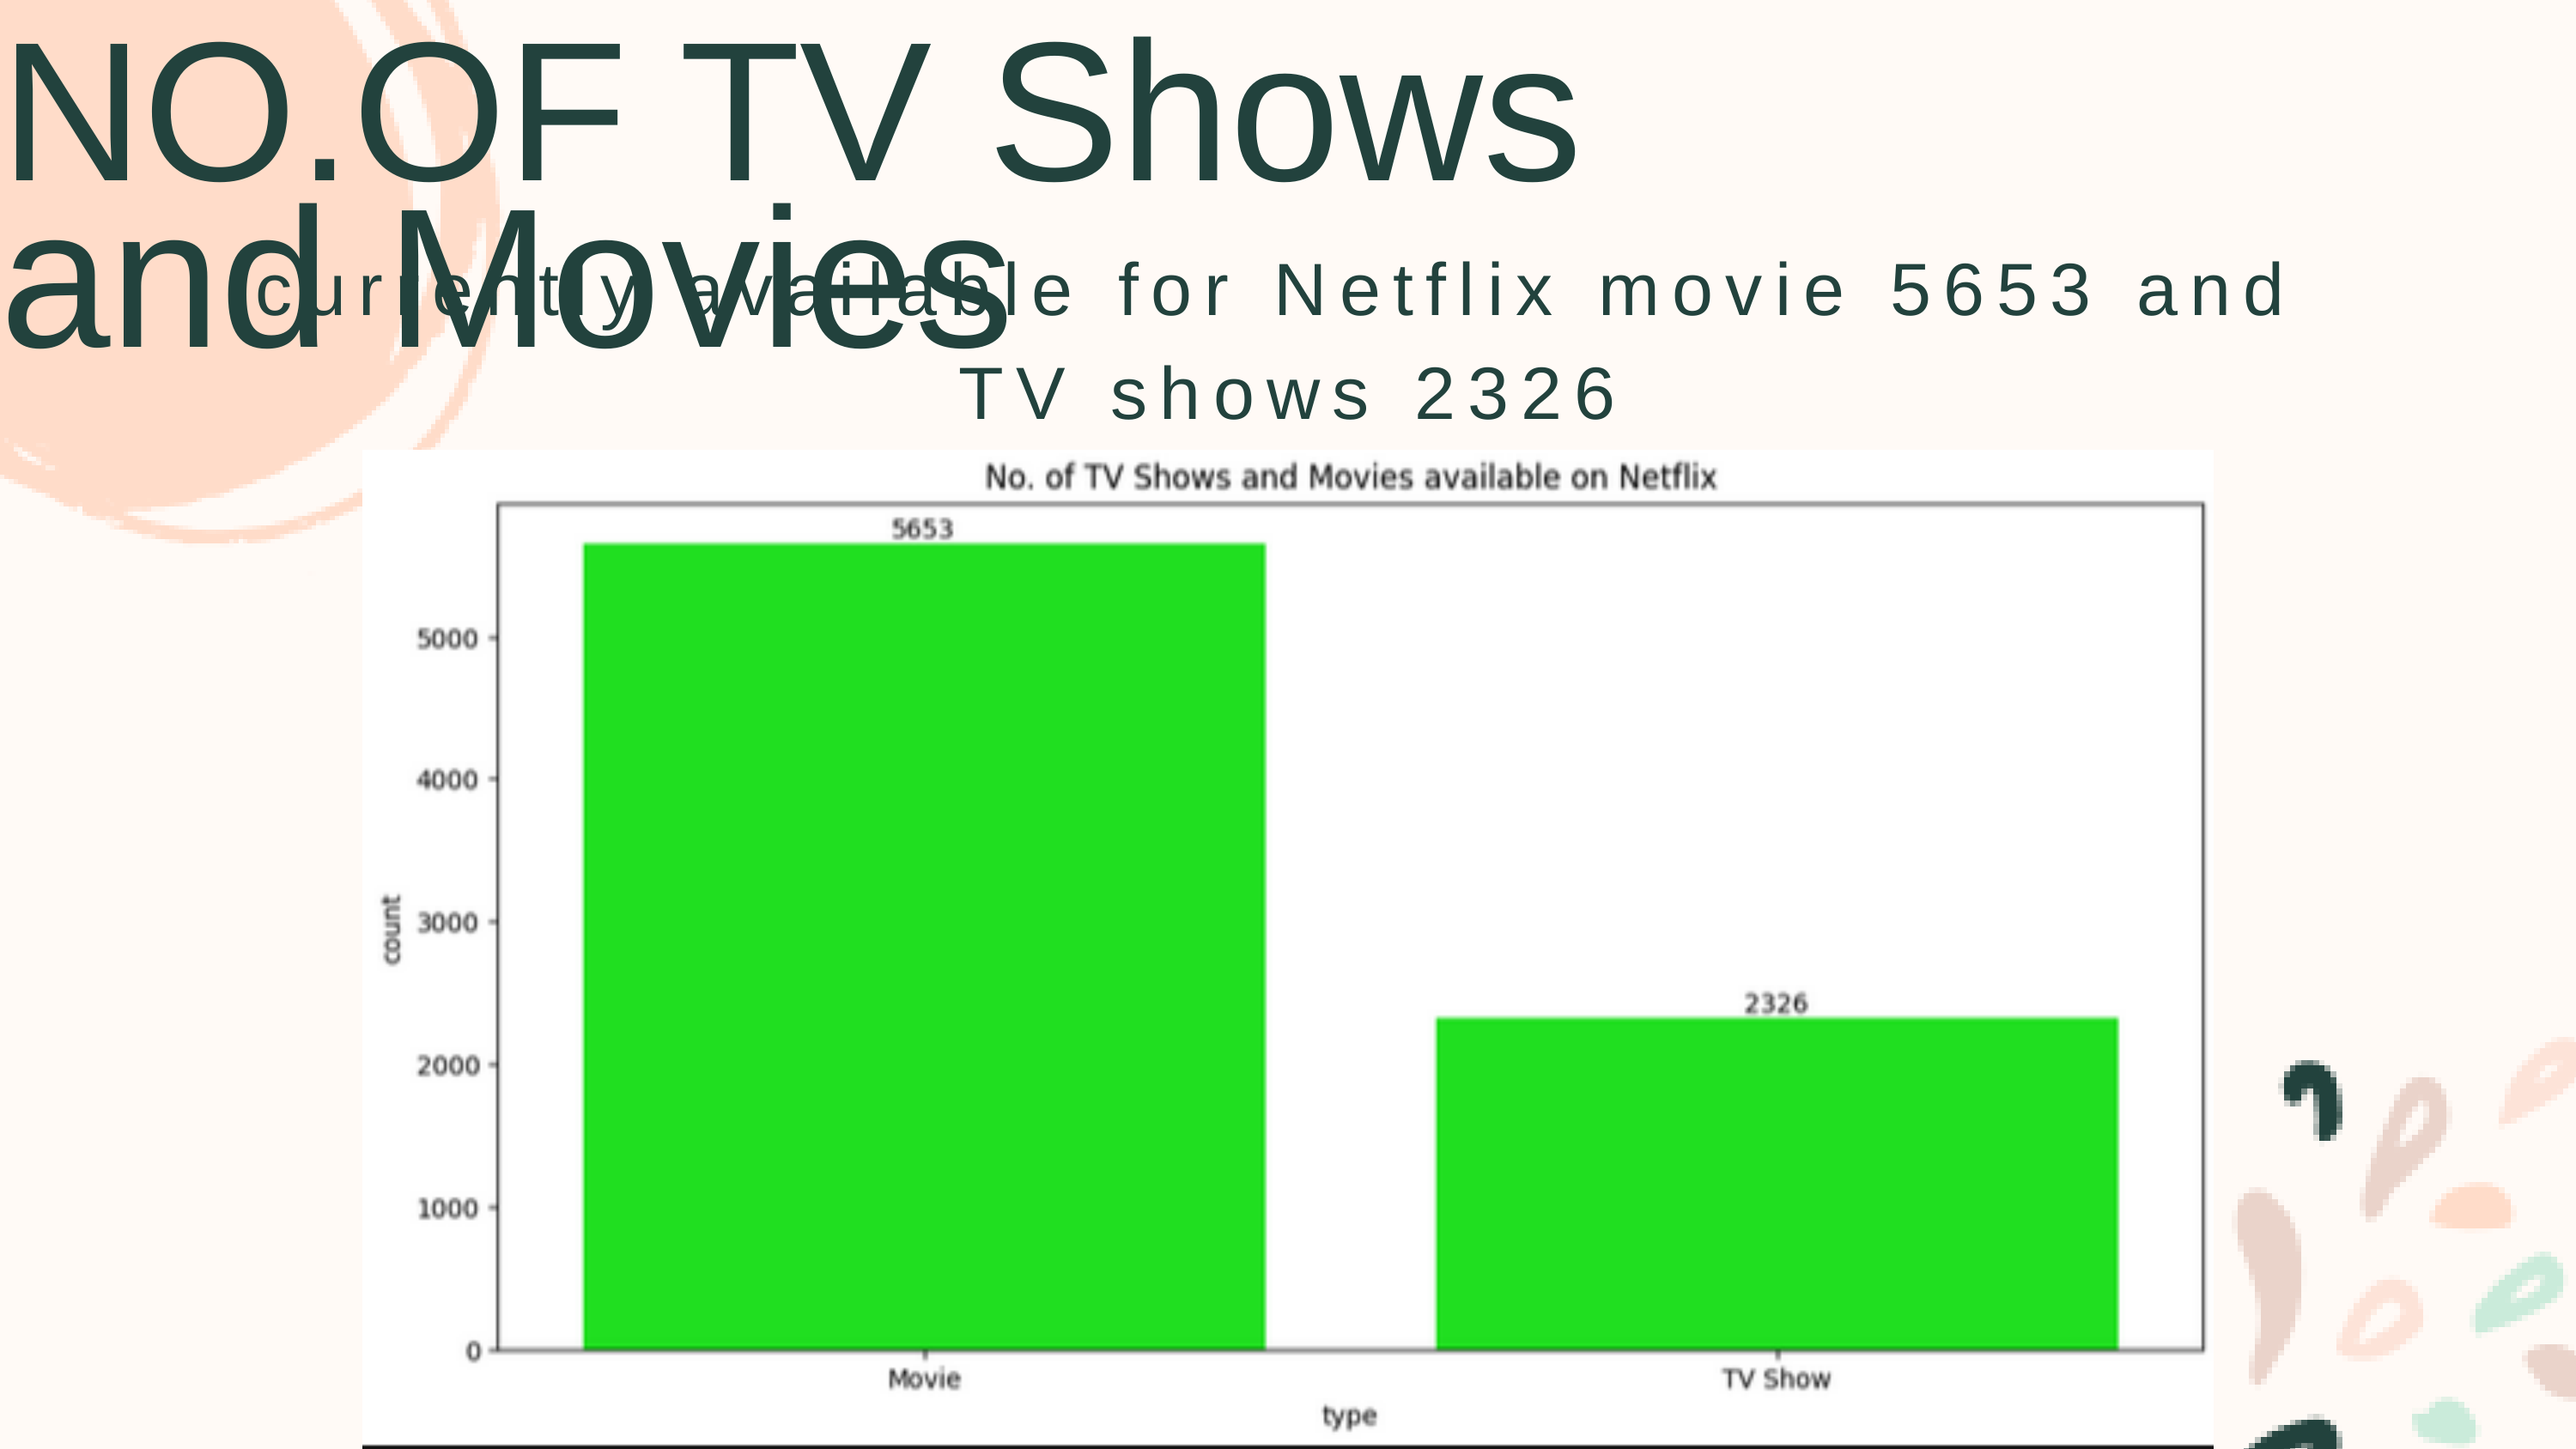

NO.OF TV Shows and Movies
currently available for Netflix movie 5653 and
TV shows 2326